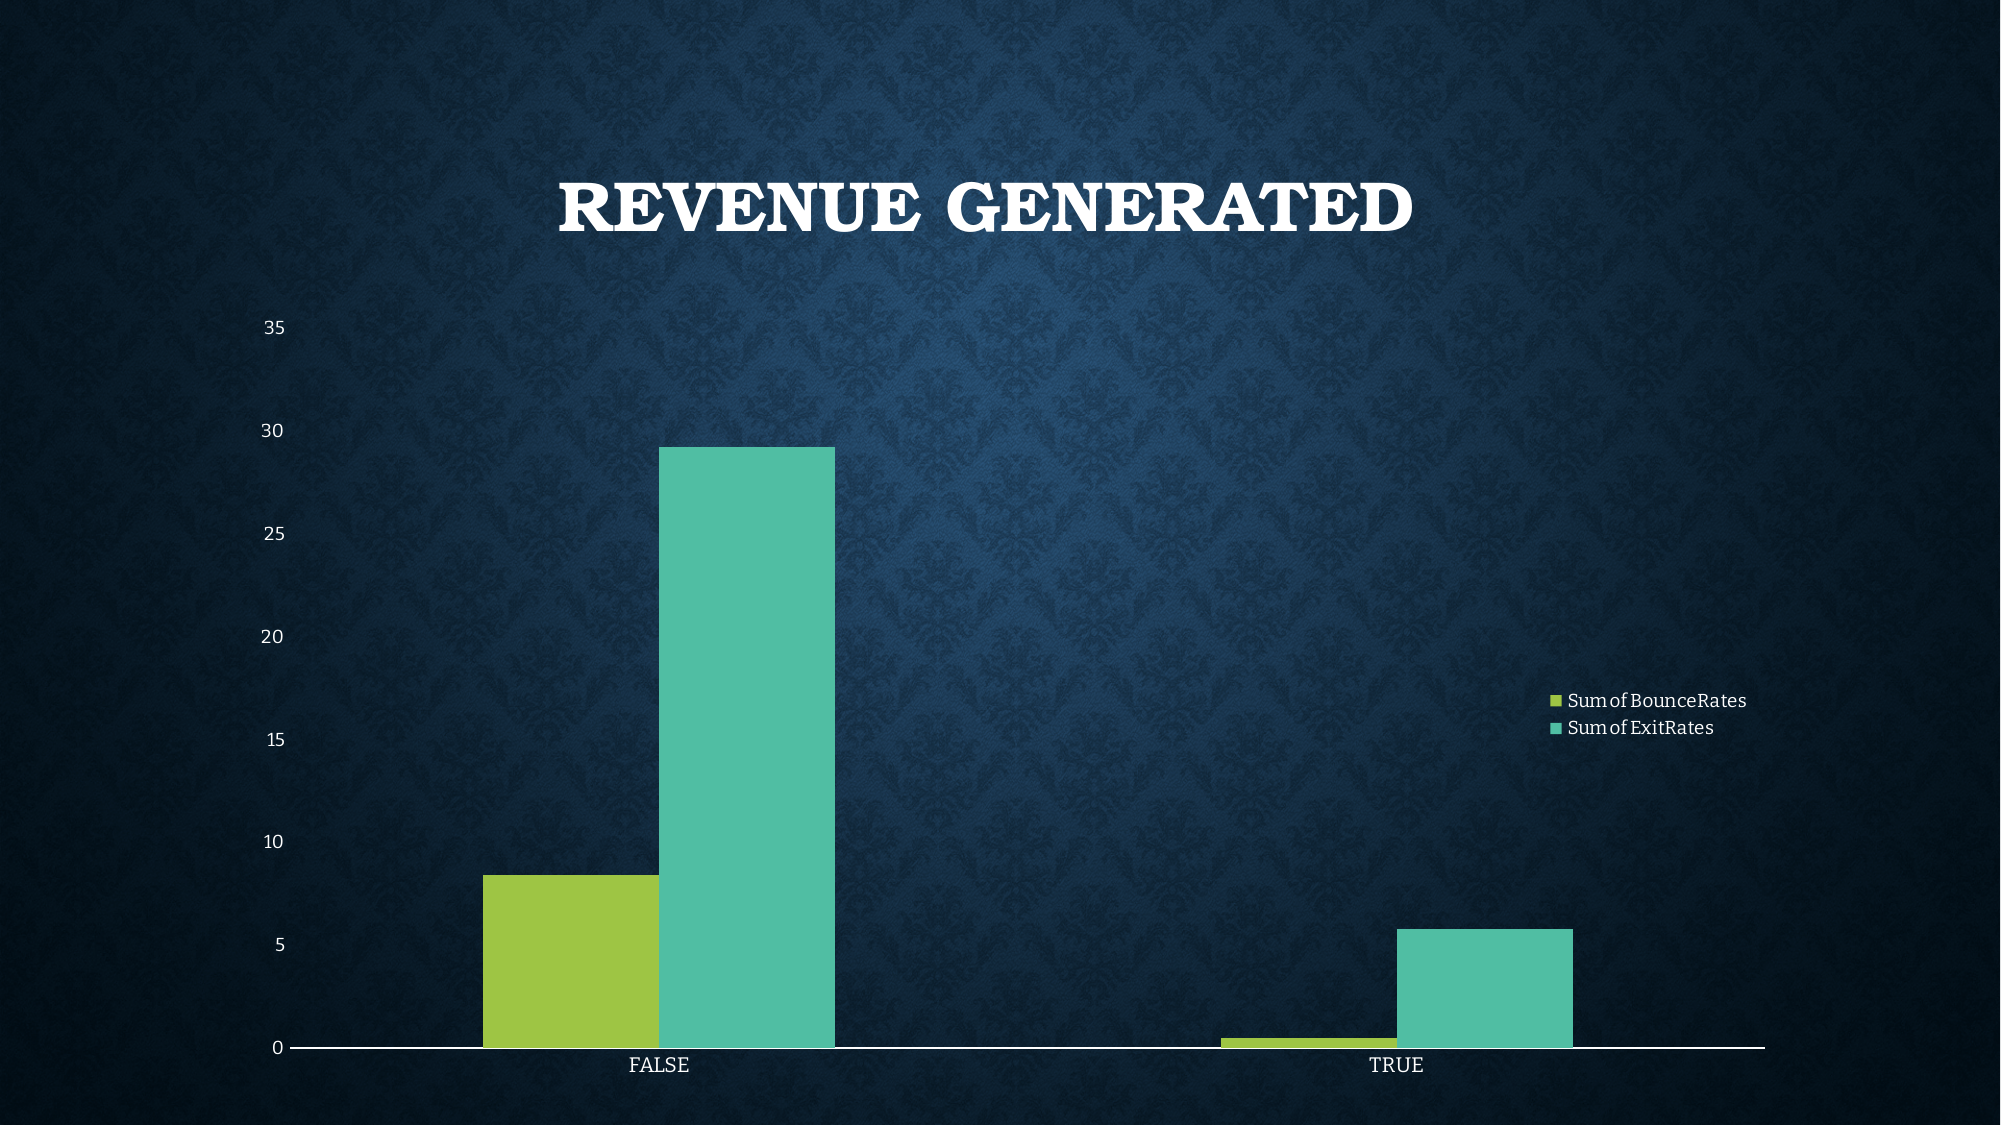

Revenue Generated

### Chart

| Category | Sum of BounceRates | Sum of ExitRates |
|---|---|---|
| FALSE | 8.400961375 | 29.2550963319999 |
| TRUE | 0.511442244 | 5.77770677400001 |